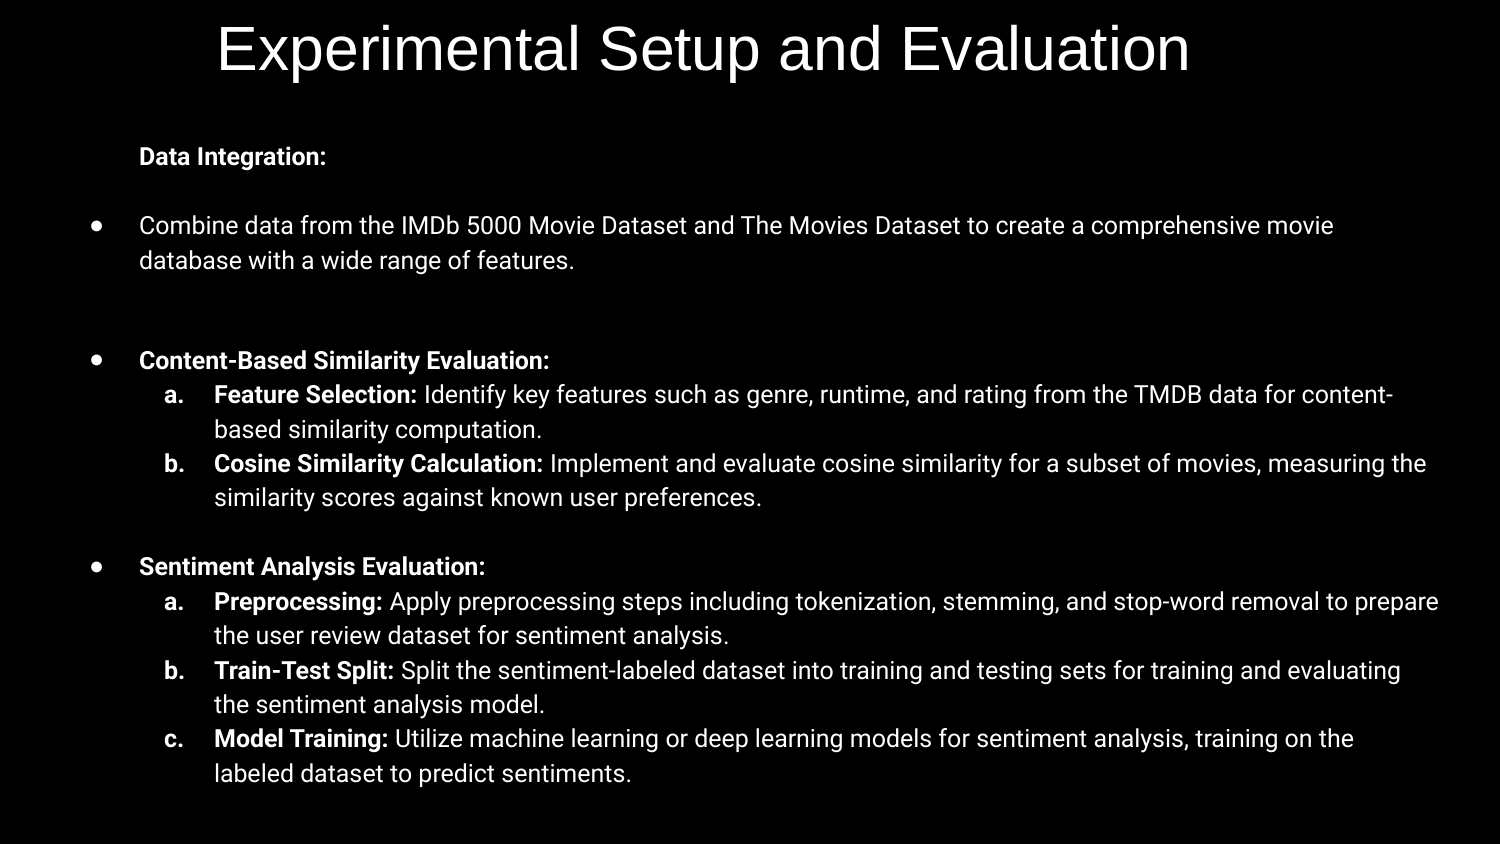

# Experimental Setup and Evaluation
Data Integration:

Combine data from the IMDb 5000 Movie Dataset and The Movies Dataset to create a comprehensive movie database with a wide range of features.

Content-Based Similarity Evaluation:
Feature Selection: Identify key features such as genre, runtime, and rating from the TMDB data for content-based similarity computation.
Cosine Similarity Calculation: Implement and evaluate cosine similarity for a subset of movies, measuring the similarity scores against known user preferences.

Sentiment Analysis Evaluation:
Preprocessing: Apply preprocessing steps including tokenization, stemming, and stop-word removal to prepare the user review dataset for sentiment analysis.
Train-Test Split: Split the sentiment-labeled dataset into training and testing sets for training and evaluating the sentiment analysis model.
Model Training: Utilize machine learning or deep learning models for sentiment analysis, training on the labeled dataset to predict sentiments.